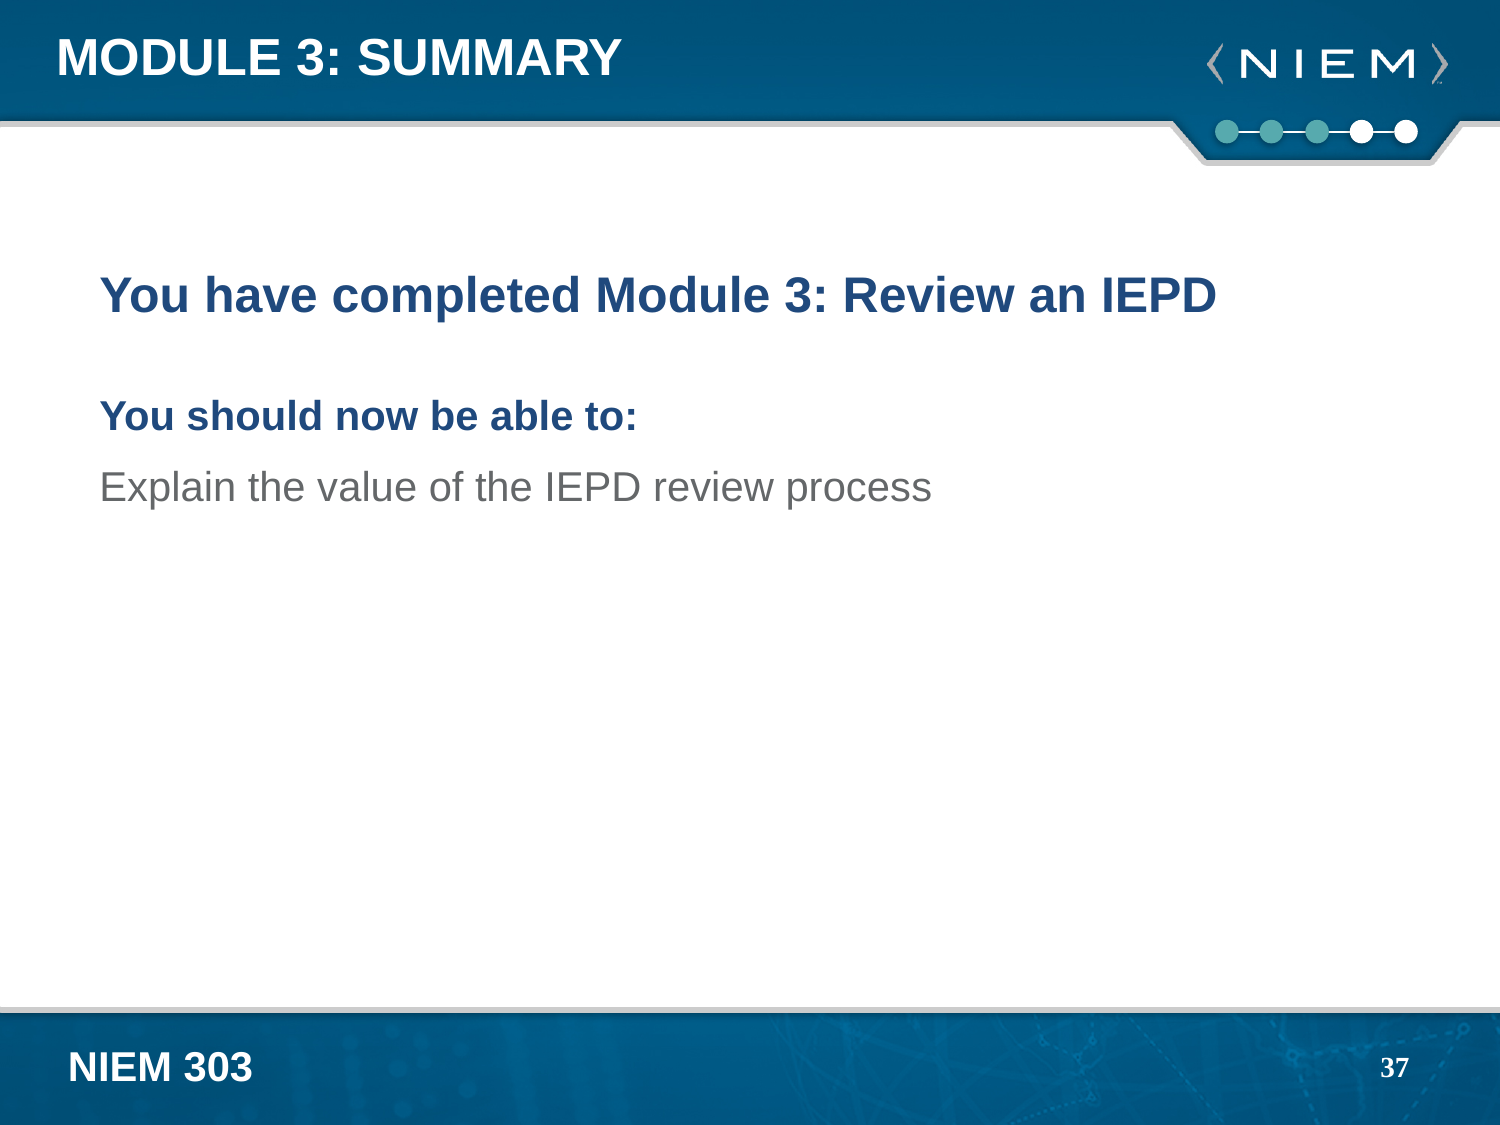

# Module 3: Summary

You have completed Module 3: Review an IEPD

You should now be able to:
Explain the value of the IEPD review process

37